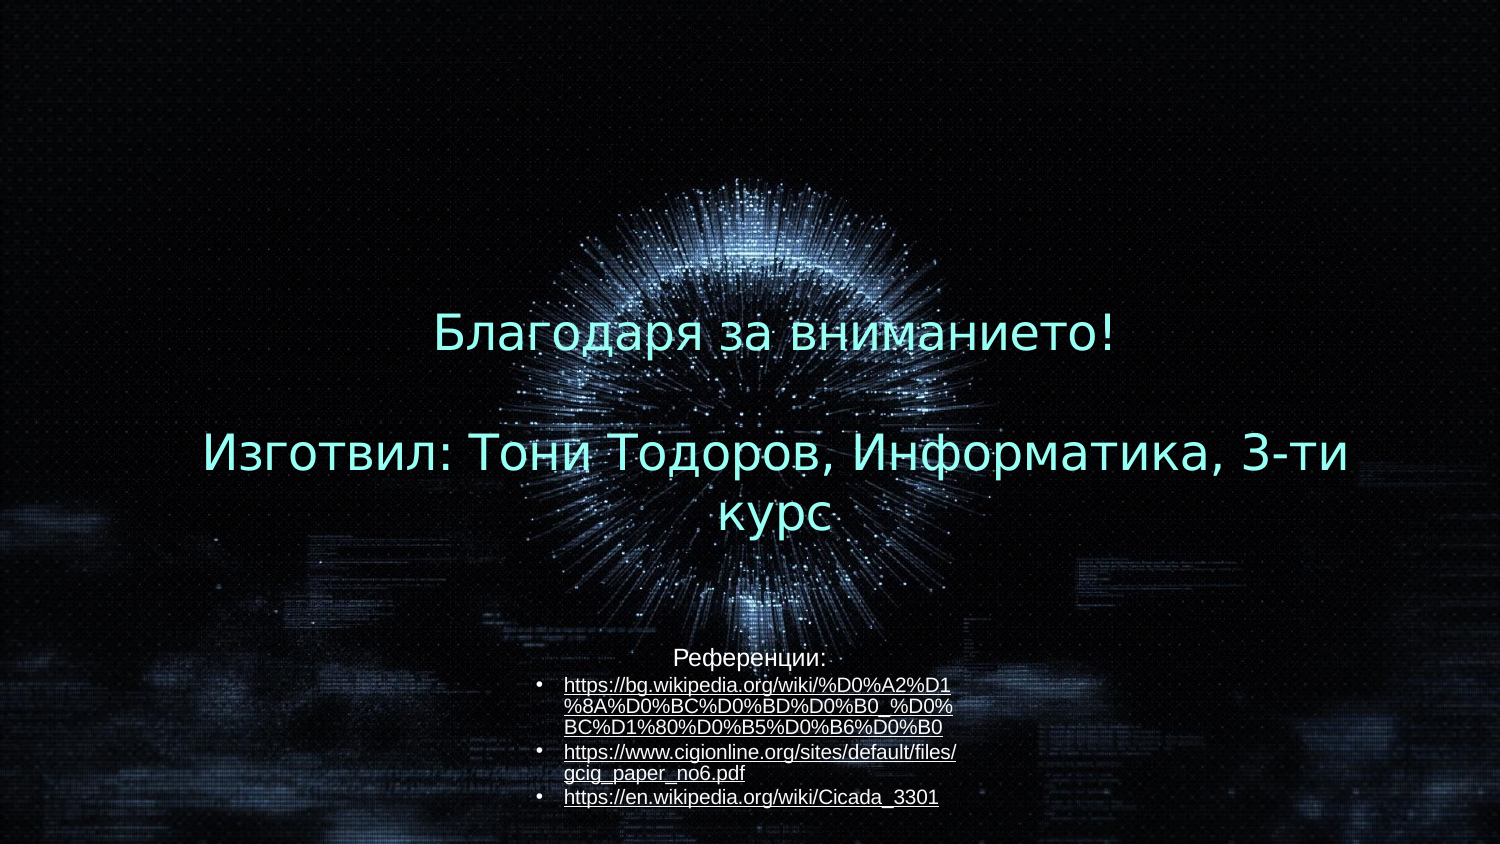

# Благодаря за вниманието! Изготвил: Тони Тодоров, Информатика, 3-ти курс
Референции:
https://bg.wikipedia.org/wiki/%D0%A2%D1%8A%D0%BC%D0%BD%D0%B0_%D0%BC%D1%80%D0%B5%D0%B6%D0%B0
https://www.cigionline.org/sites/default/files/gcig_paper_no6.pdf
https://en.wikipedia.org/wiki/Cicada_3301